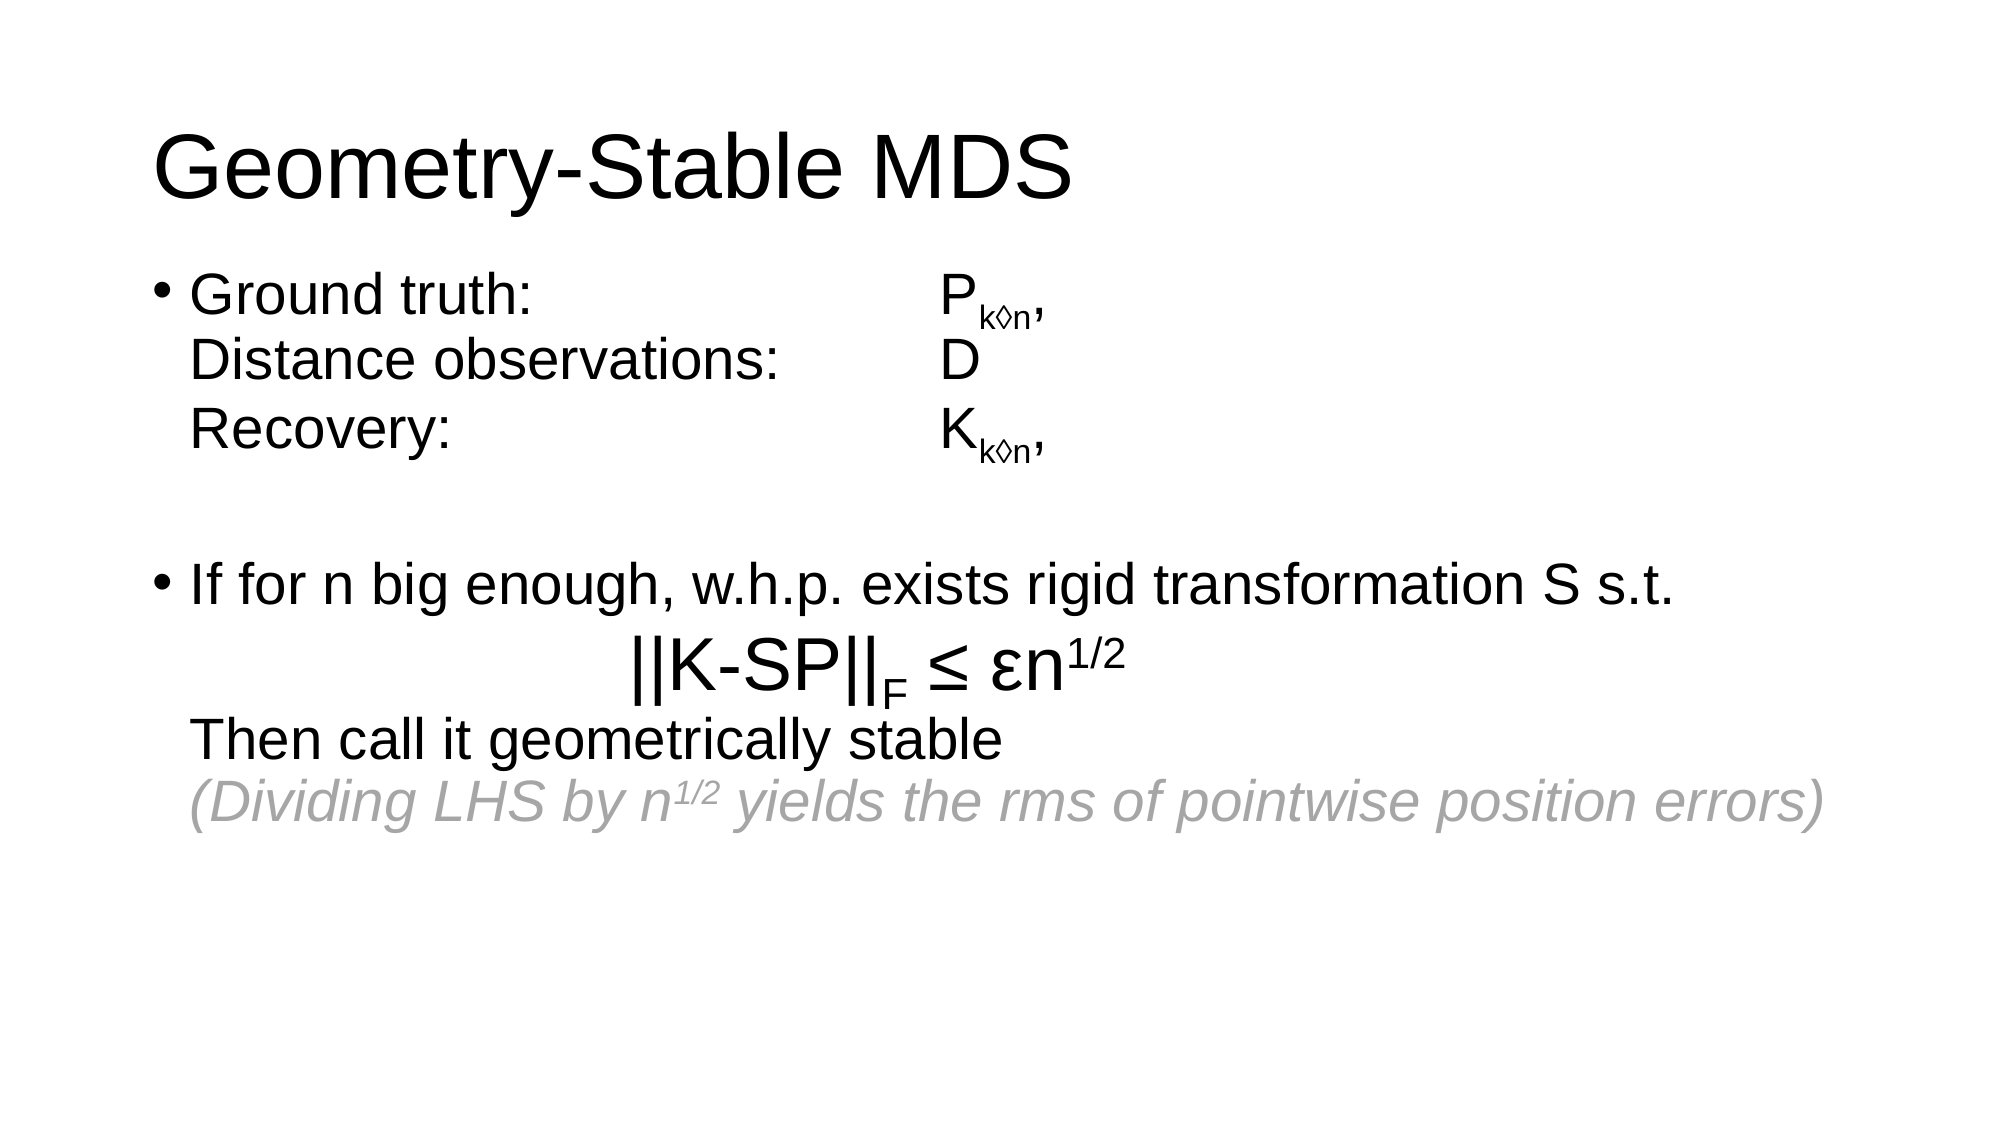

# Geometry-Stable MDS
Ground truth: 			Pk◊n,
Distance observations: 	D
Recovery: 				Kk◊n,
If for n big enough, w.h.p. exists rigid transformation S s.t.
                           ||K-SP||F ≤ εn1/2
Then call it geometrically stable
(Dividing LHS by n1/2 yields the rms of pointwise position errors)